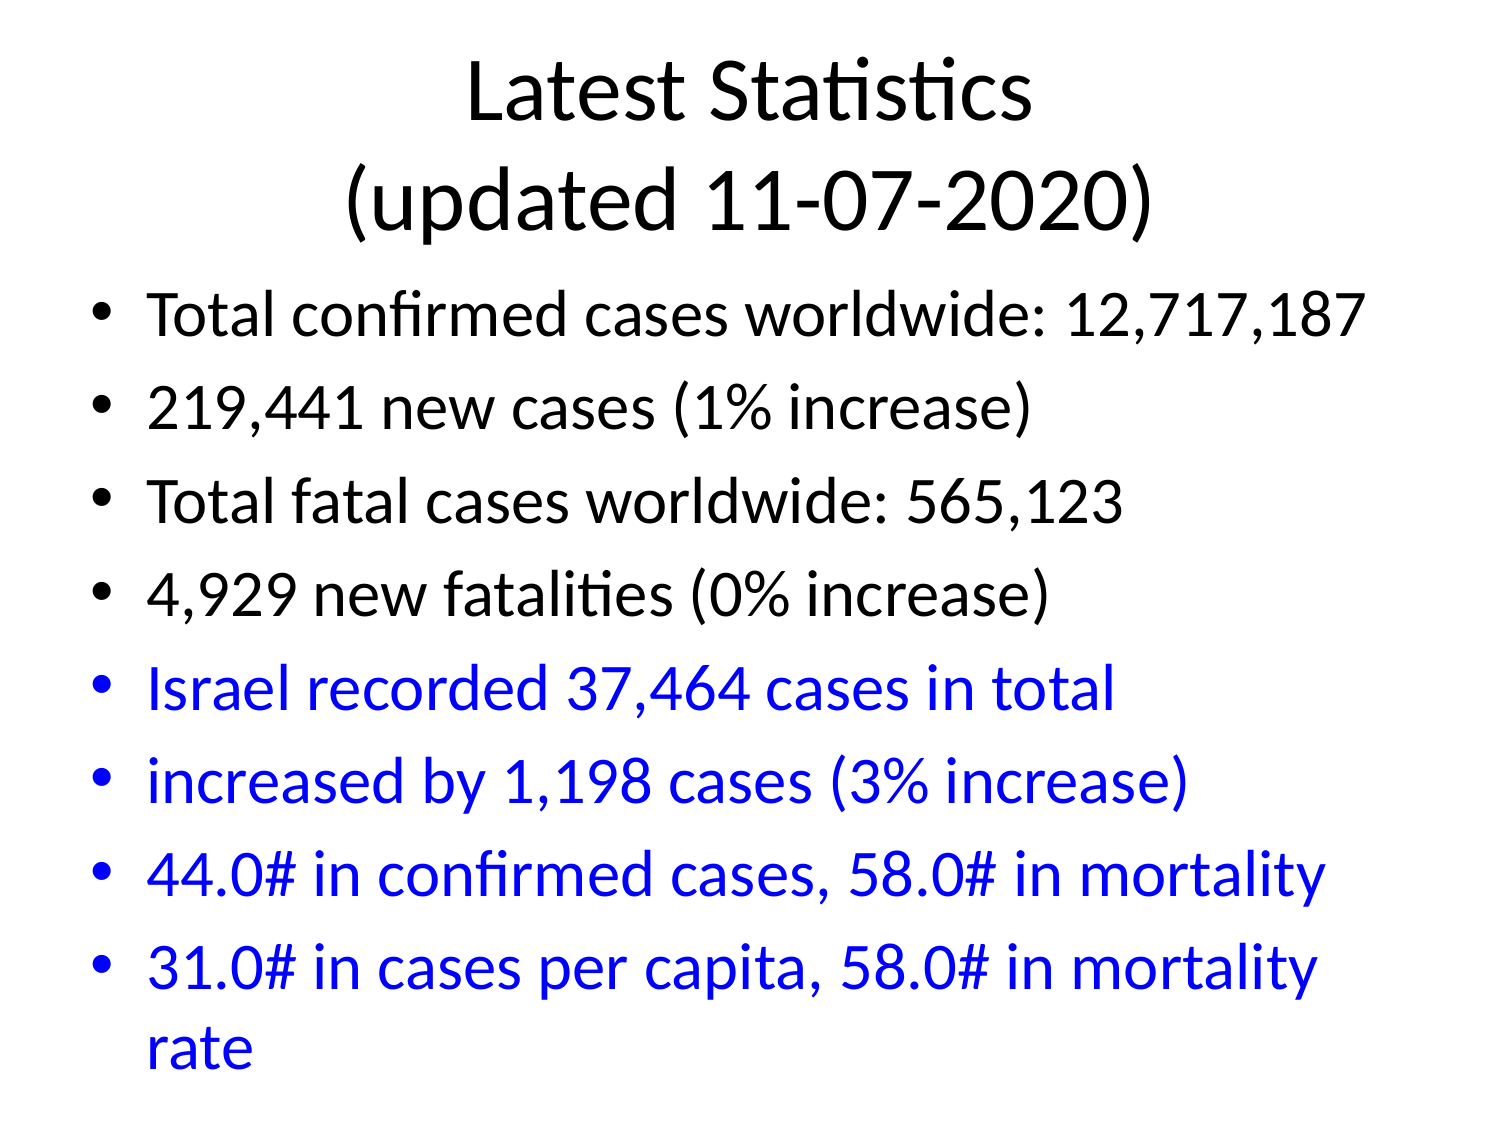

# Latest Statistics
(updated 11-07-2020)
Total confirmed cases worldwide: 12,717,187
219,441 new cases (1% increase)
Total fatal cases worldwide: 565,123
4,929 new fatalities (0% increase)
Israel recorded 37,464 cases in total
increased by 1,198 cases (3% increase)
44.0# in confirmed cases, 58.0# in mortality
31.0# in cases per capita, 58.0# in mortality rate